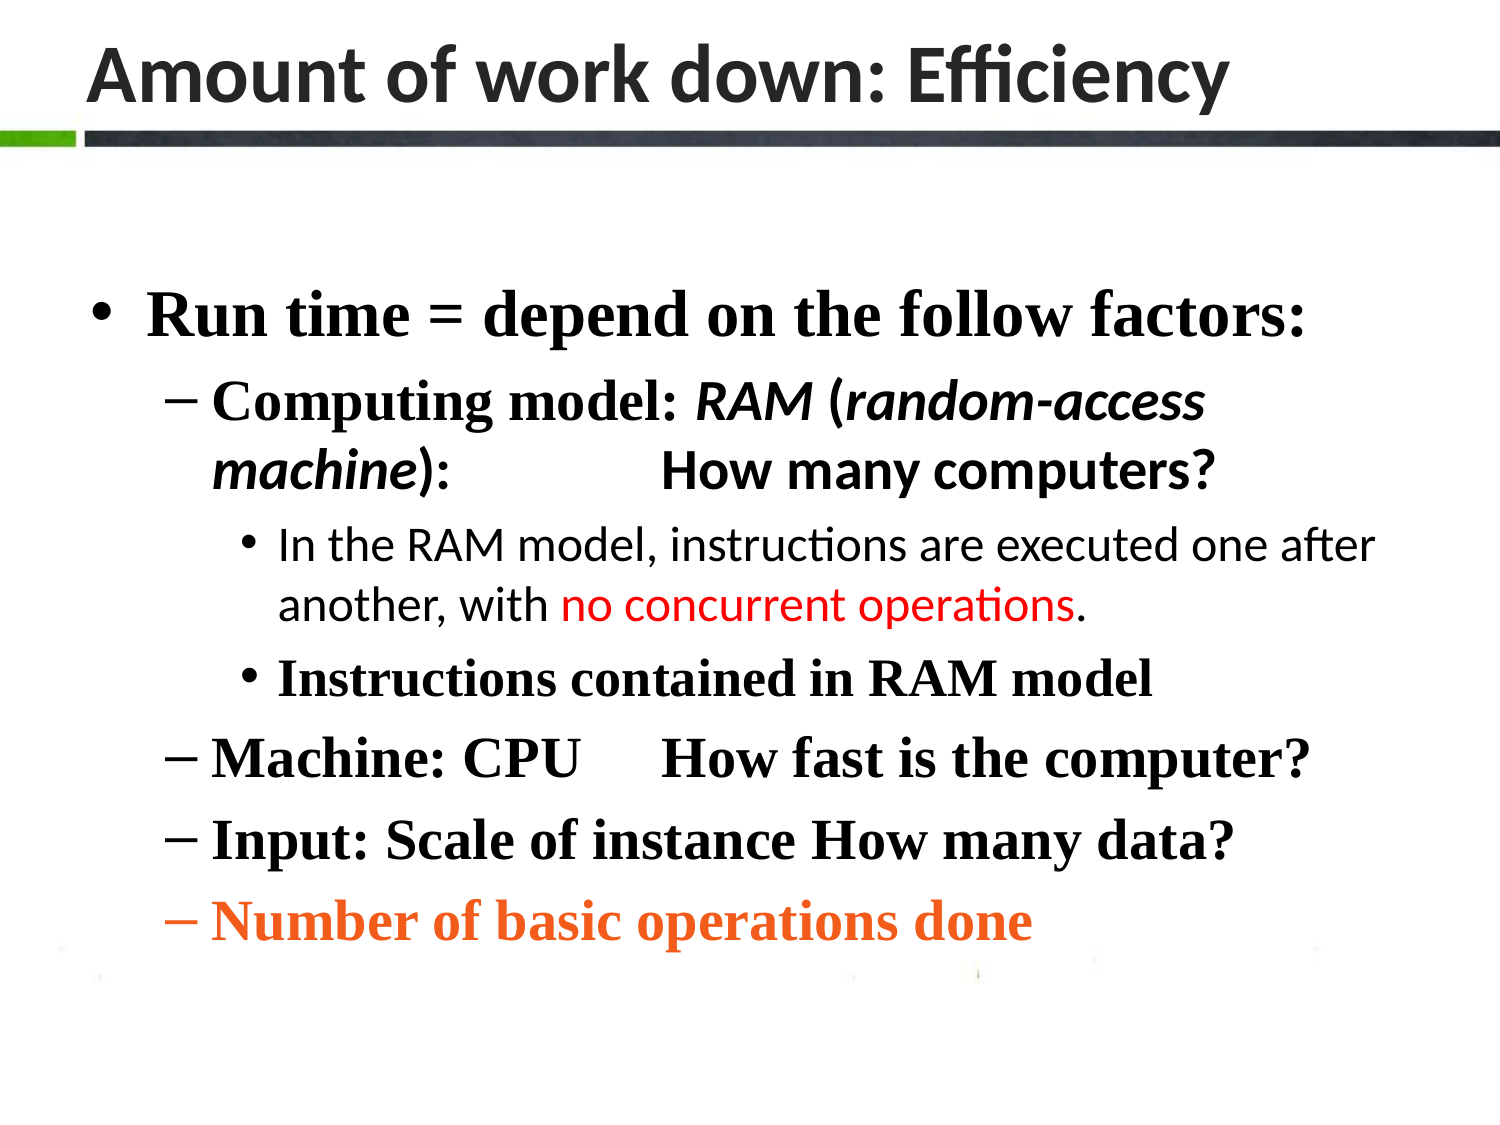

Run time = depend on the follow factors:
Computing model: RAM (random-access machine):		How many computers?
In the RAM model, instructions are executed one after another, with no concurrent operations.
Instructions contained in RAM model
Machine: CPU	How fast is the computer?
Input: Scale of instance	How many data?
Number of basic operations done
Amount of work down: Efficiency